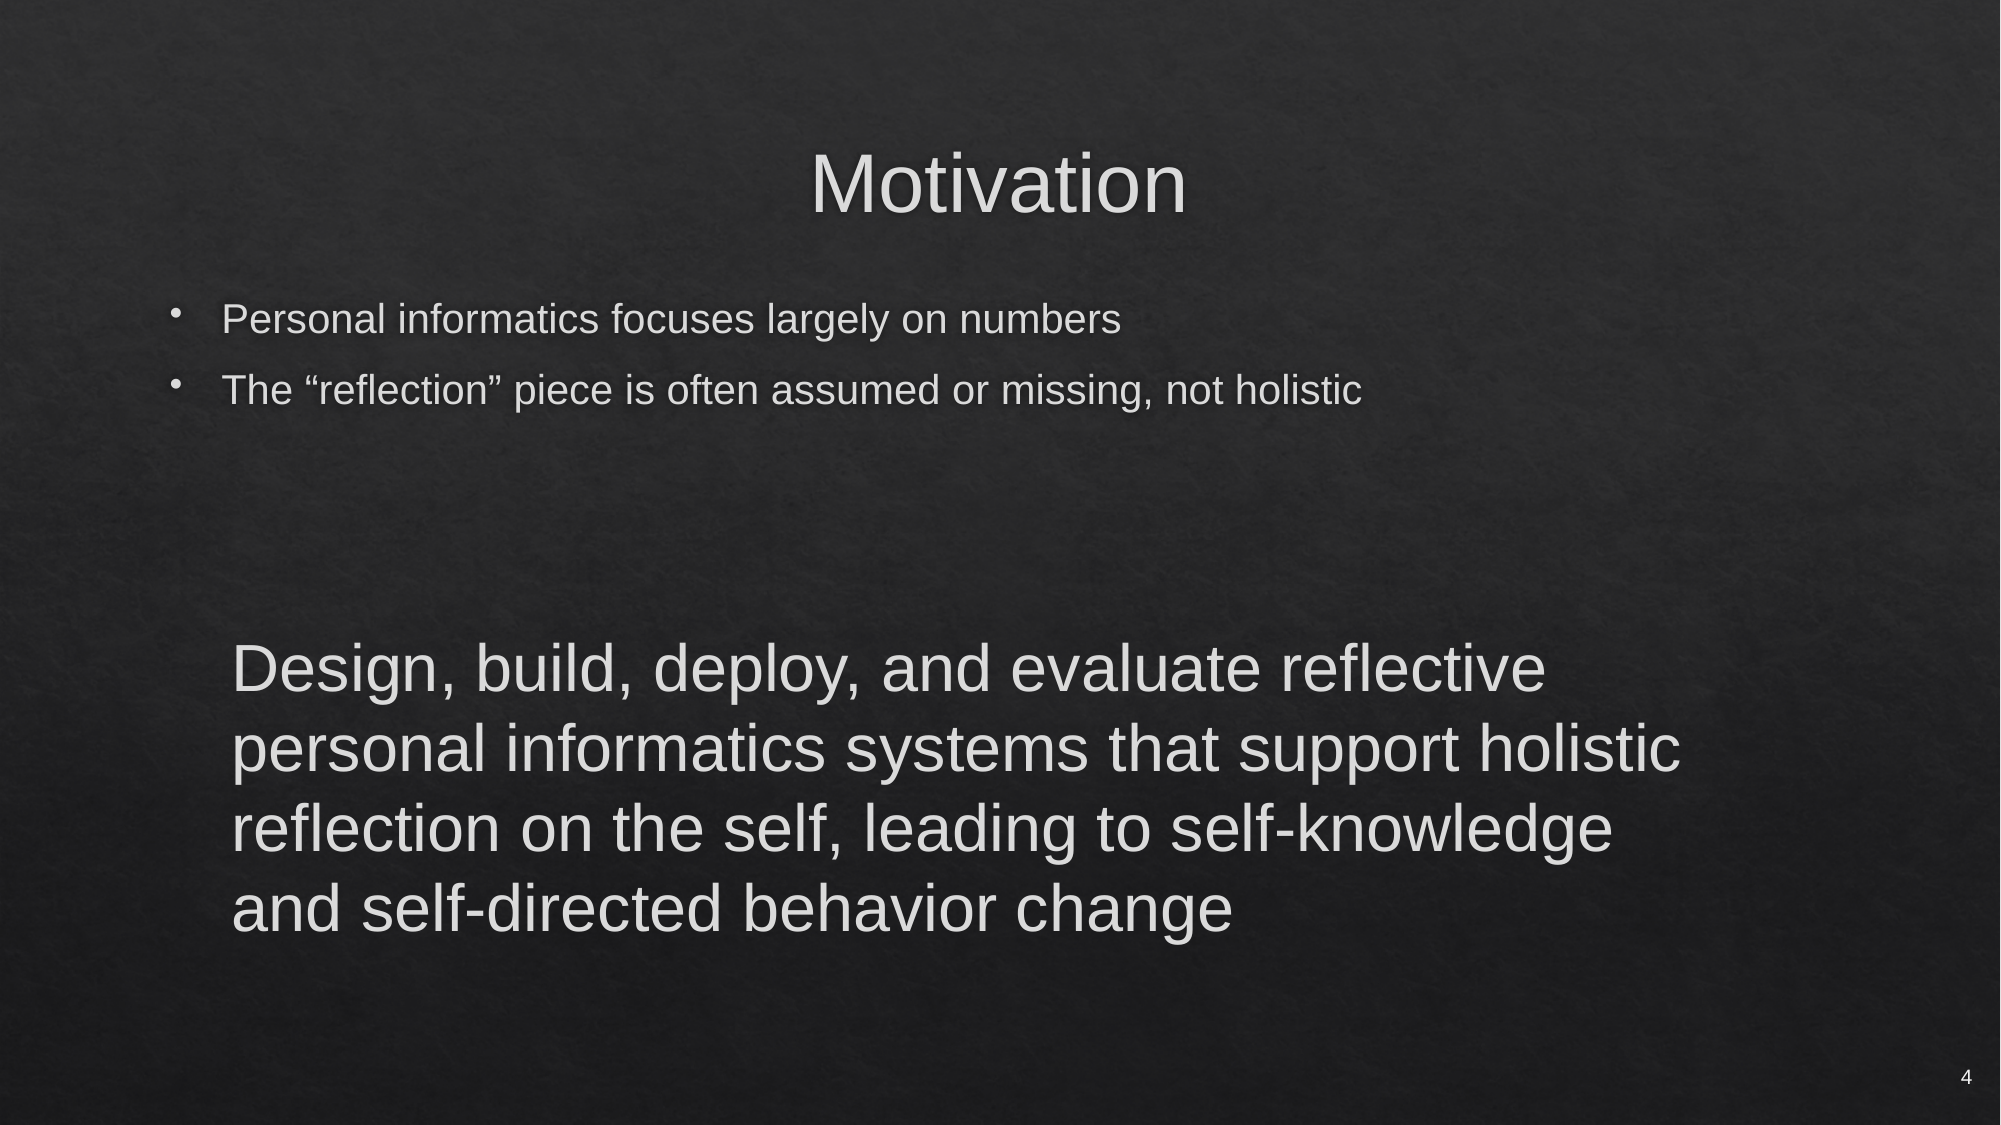

# Motivation
Personal informatics focuses largely on numbers
The “reflection” piece is often assumed or missing, not holistic

Design, build, deploy, and evaluate reflective personal informatics systems that support holistic reflection on the self, leading to self-knowledge and self-directed behavior change
4